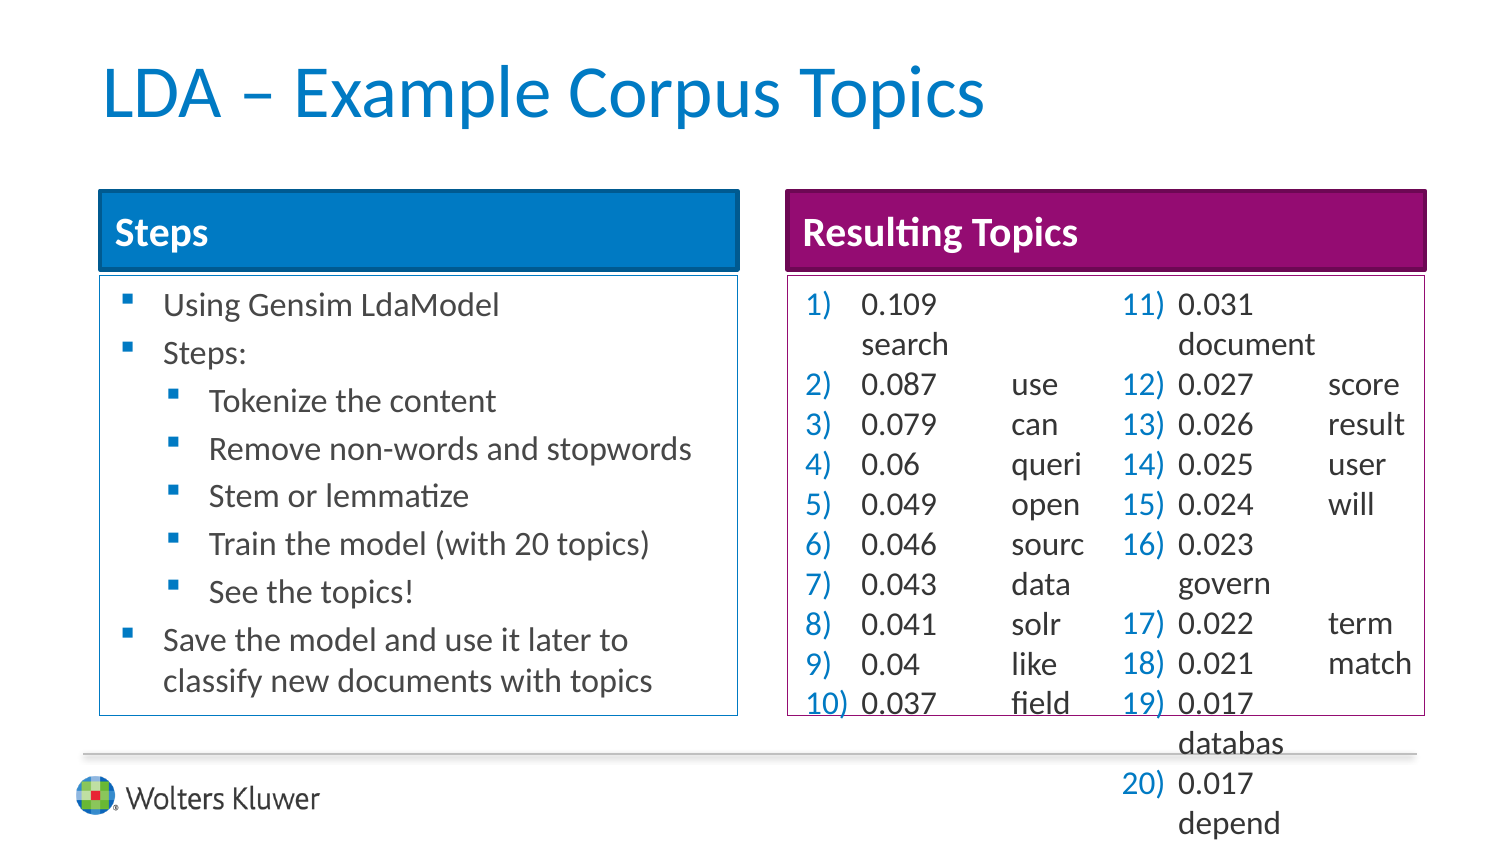

# LDA – Example Corpus Topics
Steps
Resulting Topics
0.031	document
0.027	score
0.026	result
0.025	user
0.024	will
0.023	govern
0.022	term
0.021	match
0.017	databas
0.017	depend
Using Gensim LdaModel
Steps:
Tokenize the content
Remove non-words and stopwords
Stem or lemmatize
Train the model (with 20 topics)
See the topics!
Save the model and use it later to classify new documents with topics

0.109	search
0.087	use
0.079	can
0.06	queri
0.049	open
0.046	sourc
0.043	data
0.041	solr
0.04	like
0.037	field